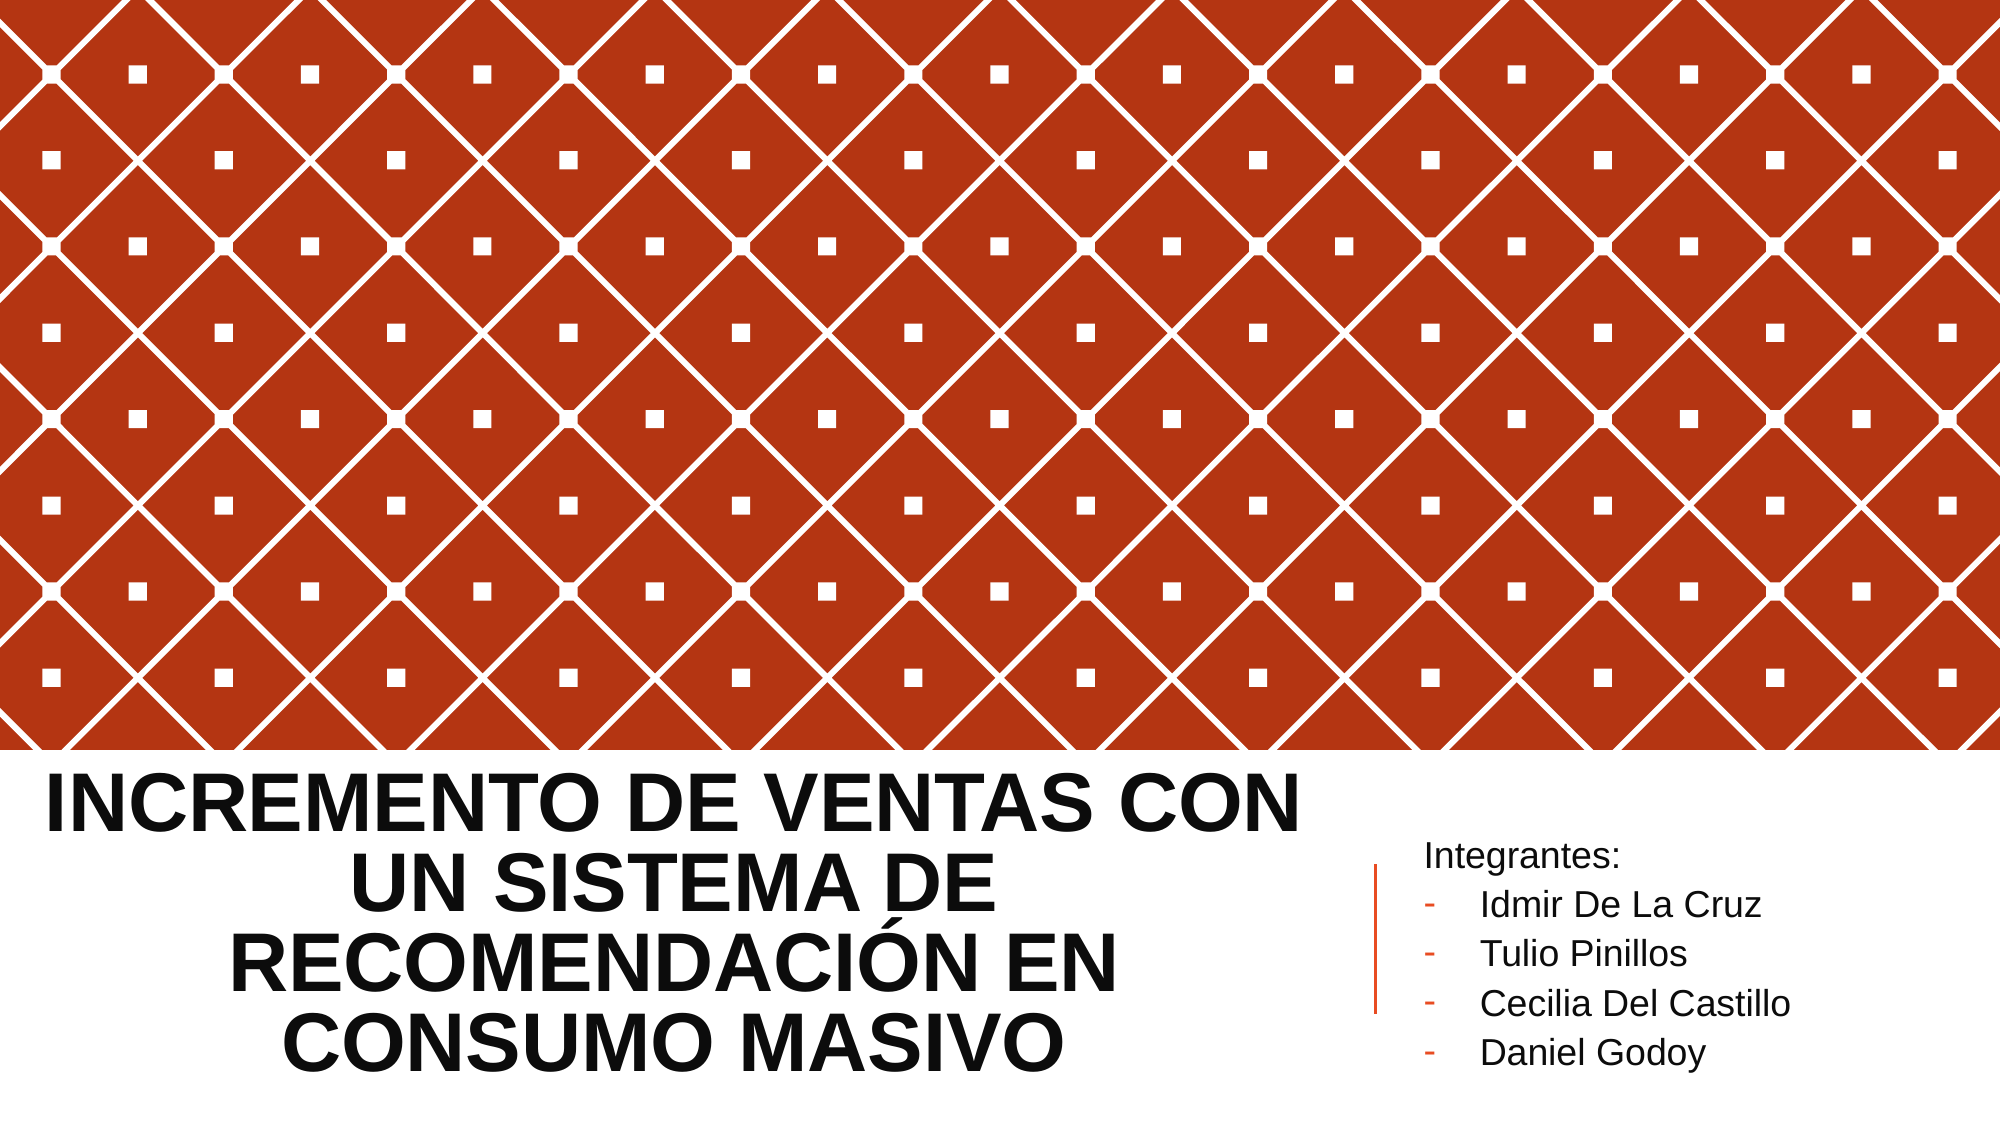

# INCREMENTO DE VENTAS CON UN SISTEMA DE RECOMENDACIÓN EN CONSUMO MASIVO
Integrantes:
Idmir De La Cruz
Tulio Pinillos
Cecilia Del Castillo
Daniel Godoy